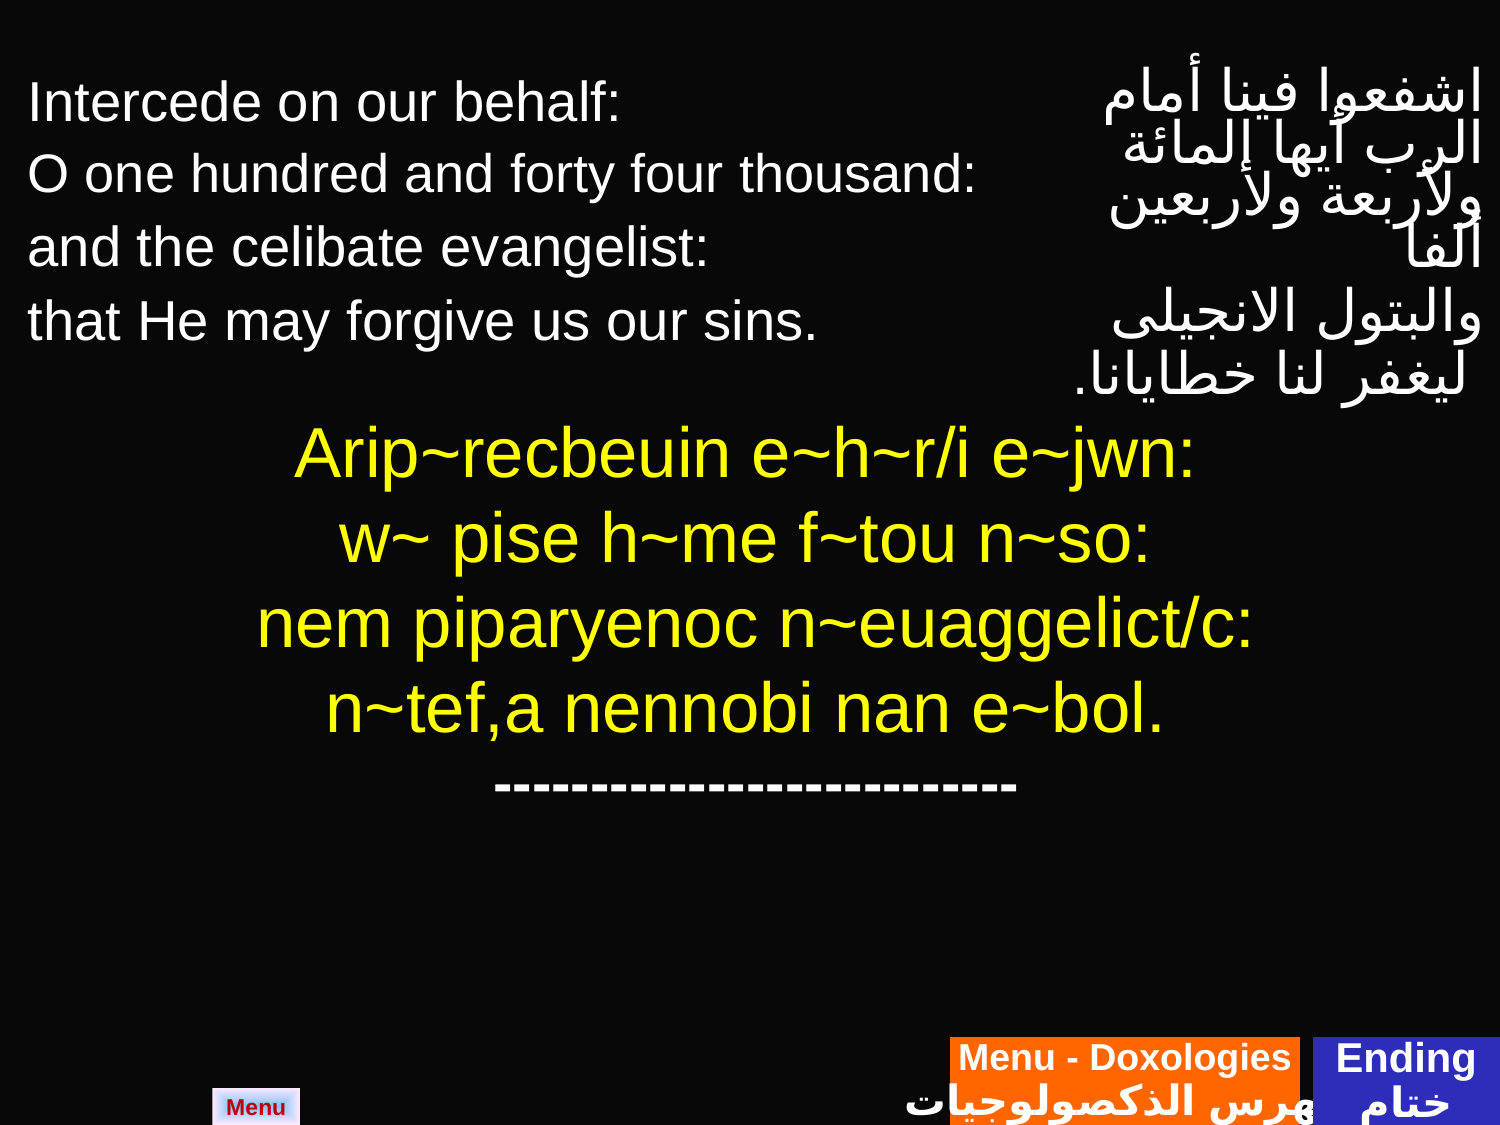

| Intercede on our behalf: O one hundred and forty four thousand: and the celibate evangelist: that He may forgive us our sins. | اشفعوا فينا أمام الرب أيها المائة ولأربعة ولأربعين ألفا والبتول الانجيلى ليغفر لنا خطايانا. |
| --- | --- |
| Arip~recbeuin e~h~r/i e~jwn: w~ pise h~me f~tou n~so: nem piparyenoc n~euaggelict/c: n~tef,a nennobi nan e~bol. |  |
| --------------------------- |  |
Menu - Doxologies
فهرس الذكصولوجيات
Ending
ختام
Menu